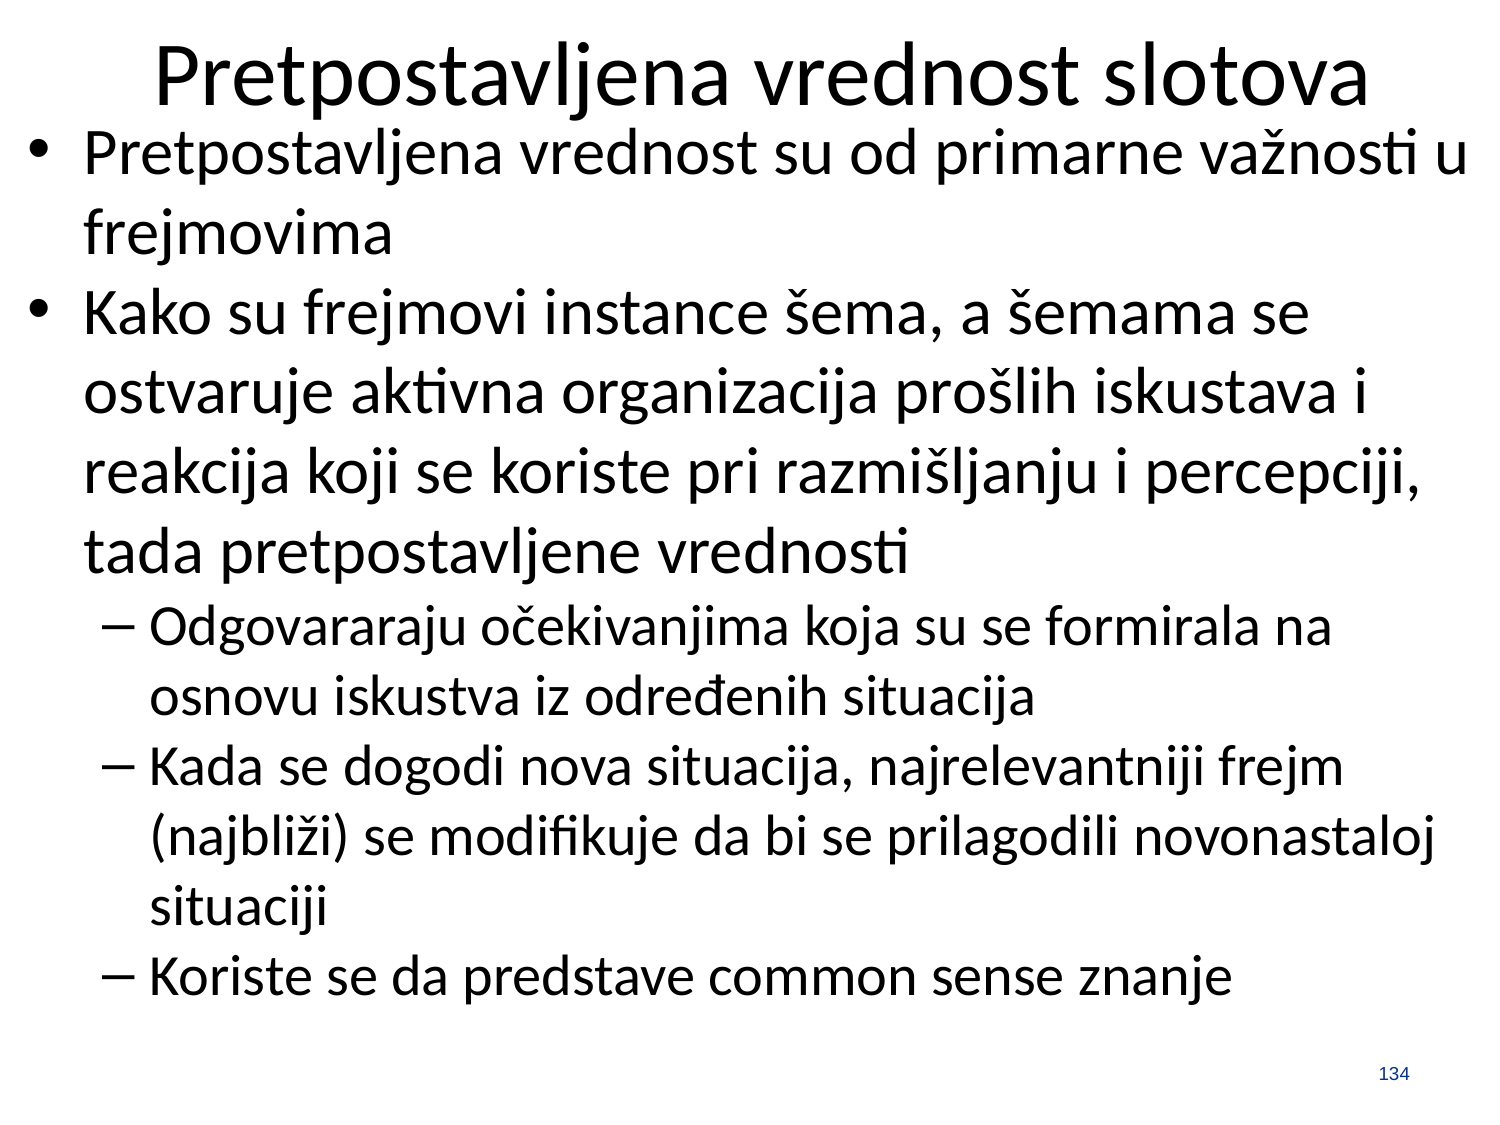

# Pretpostavljena vrednost slotova
Pretpostavljena vrednost su od primarne važnosti u frejmovima
Kako su frejmovi instance šema, a šemama se ostvaruje aktivna organizacija prošlih iskustava i reakcija koji se koriste pri razmišljanju i percepciji, tada pretpostavljene vrednosti
Odgovararaju očekivanjima koja su se formirala na osnovu iskustva iz određenih situacija
Kada se dogodi nova situacija, najrelevantniji frejm (najbliži) se modifikuje da bi se prilagodili novonastaloj situaciji
Koriste se da predstave common sense znanje

134